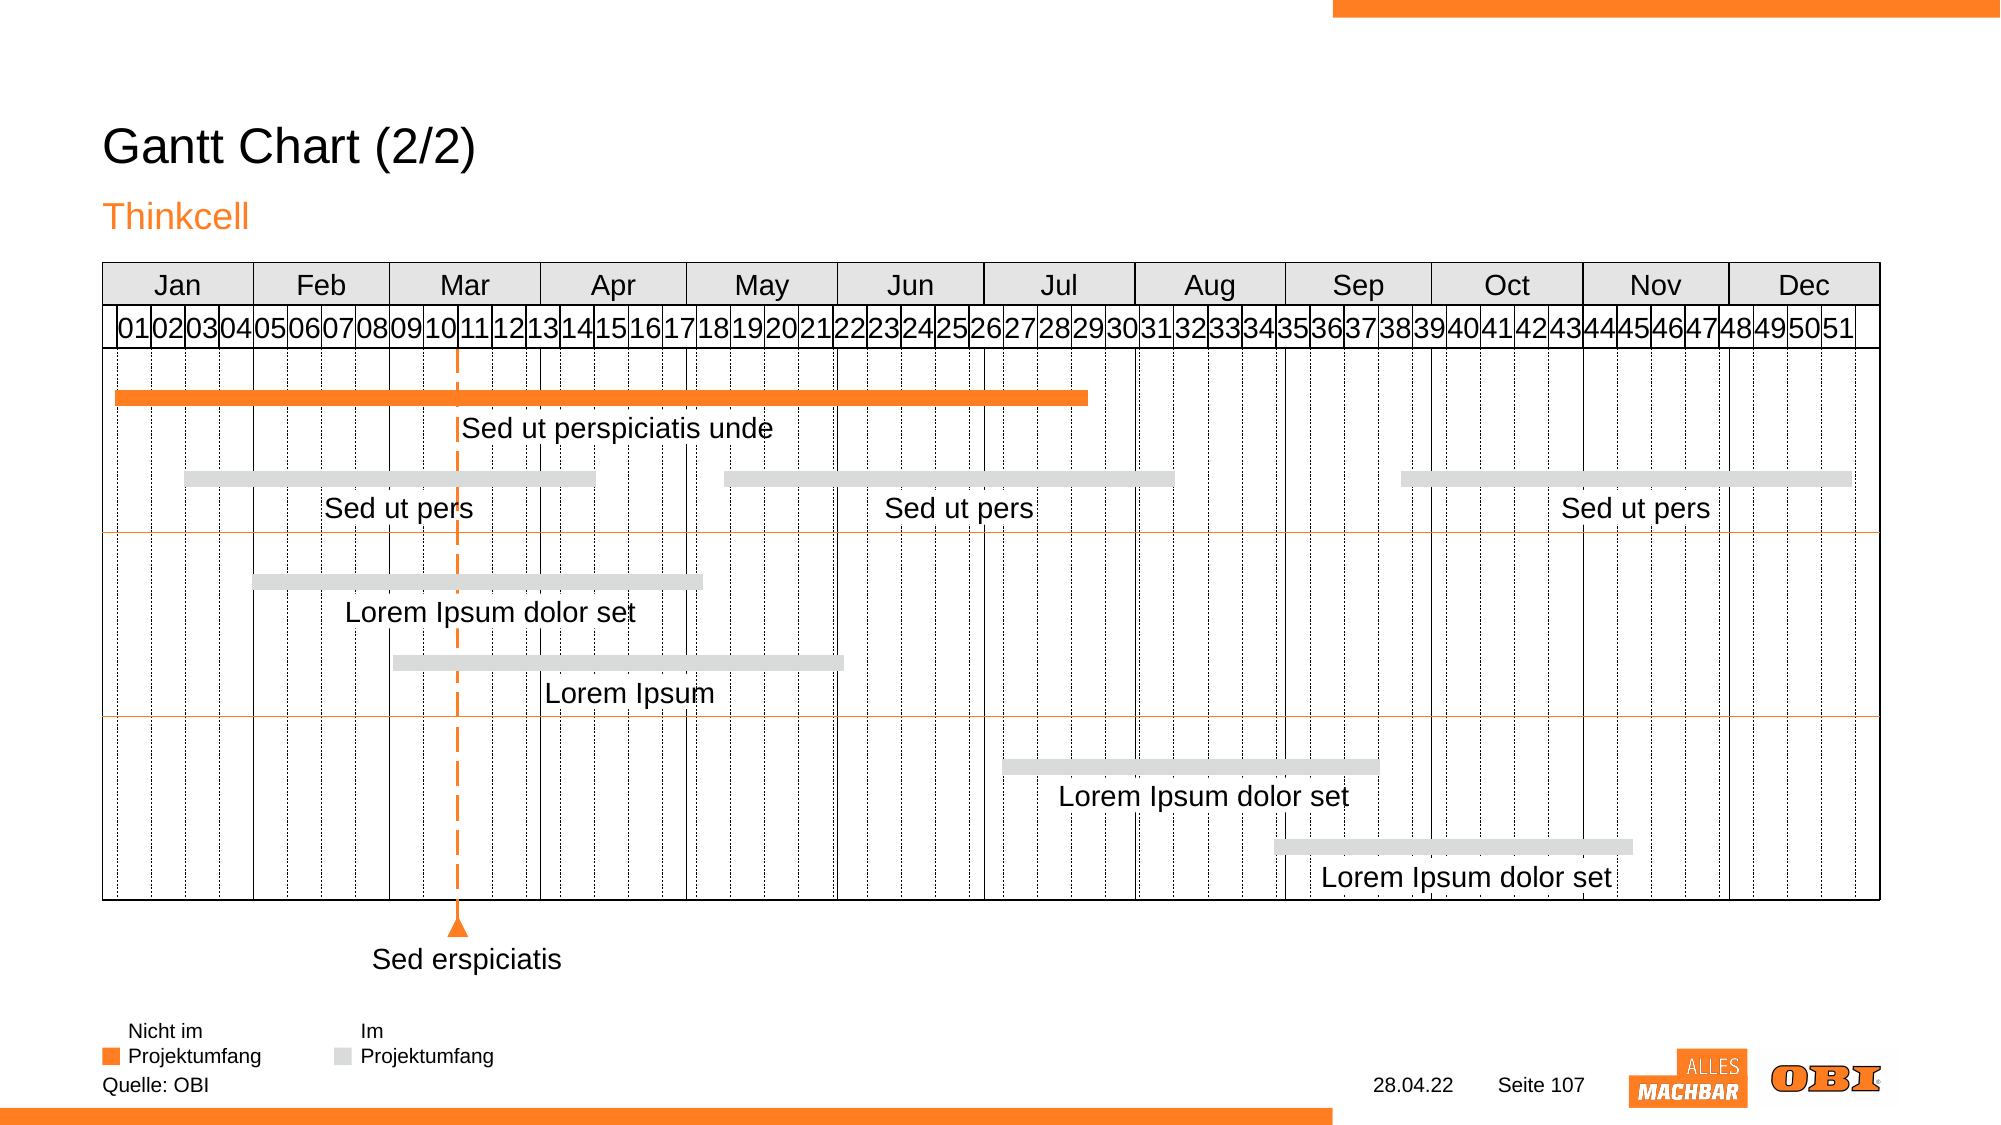

# Gantt Chart (2/2)
Thinkcell
Jan
Feb
Mar
Apr
May
Jun
Jul
Aug
Sep
Oct
Nov
Dec

01
02
03
04
05
06
07
08
09
10
11
12
13
14
15
16
17
18
19
20
21
22
23
24
25
26
27
28
29
30
31
32
33
34
35
36
37
38
39
40
41
42
43
44
45
46
47
48
49
50
51

Sed ut perspiciatis unde

Sed ut pers
Sed ut pers
Sed ut pers

Lorem Ipsum dolor set

Lorem Ipsum

Lorem Ipsum dolor set

Lorem Ipsum dolor set

Sed erspiciatis
Nicht im Projektumfang
Im Projektumfang

Quelle: OBI
28.04.22
Seite 107